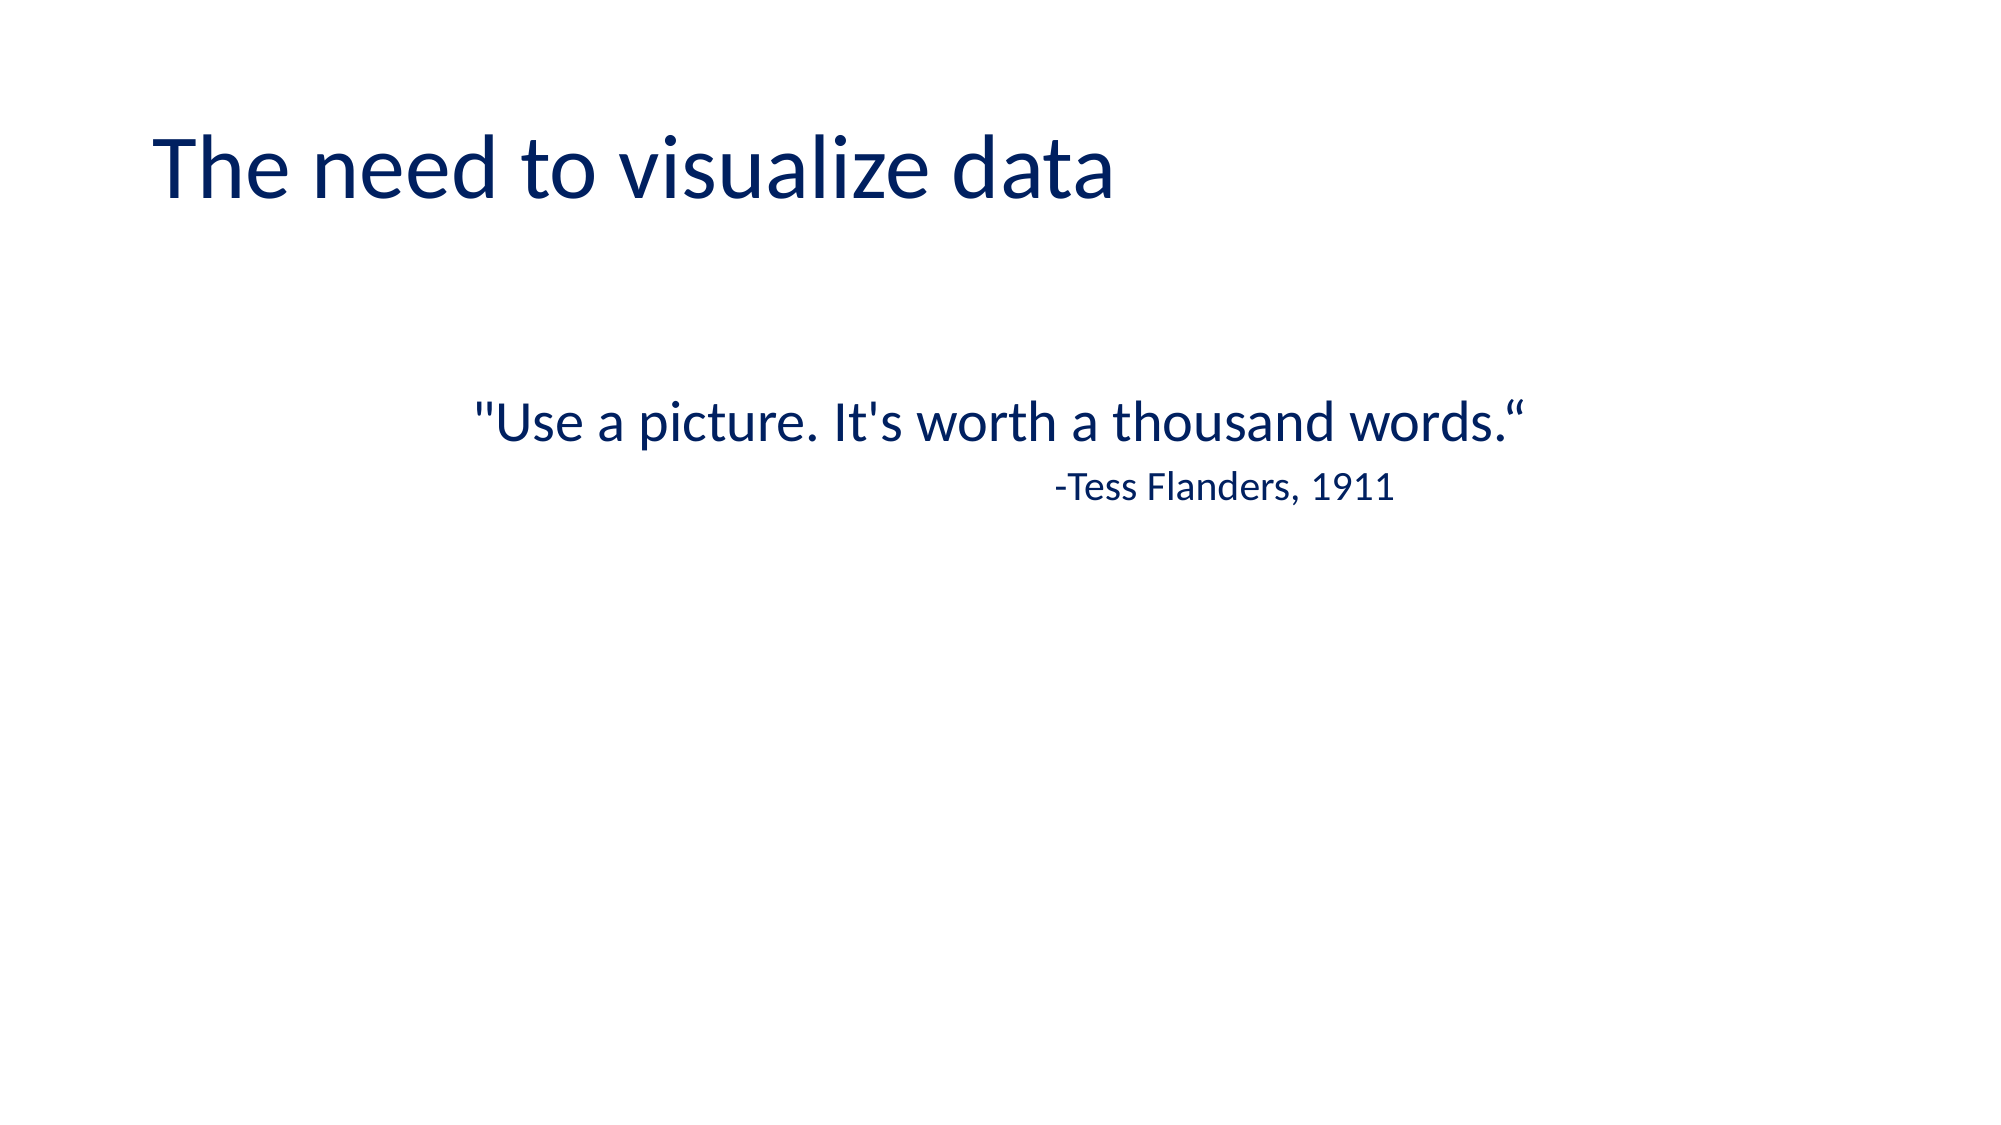

# The need to visualize data
"Use a picture. It's worth a thousand words.“
		-Tess Flanders, 1911